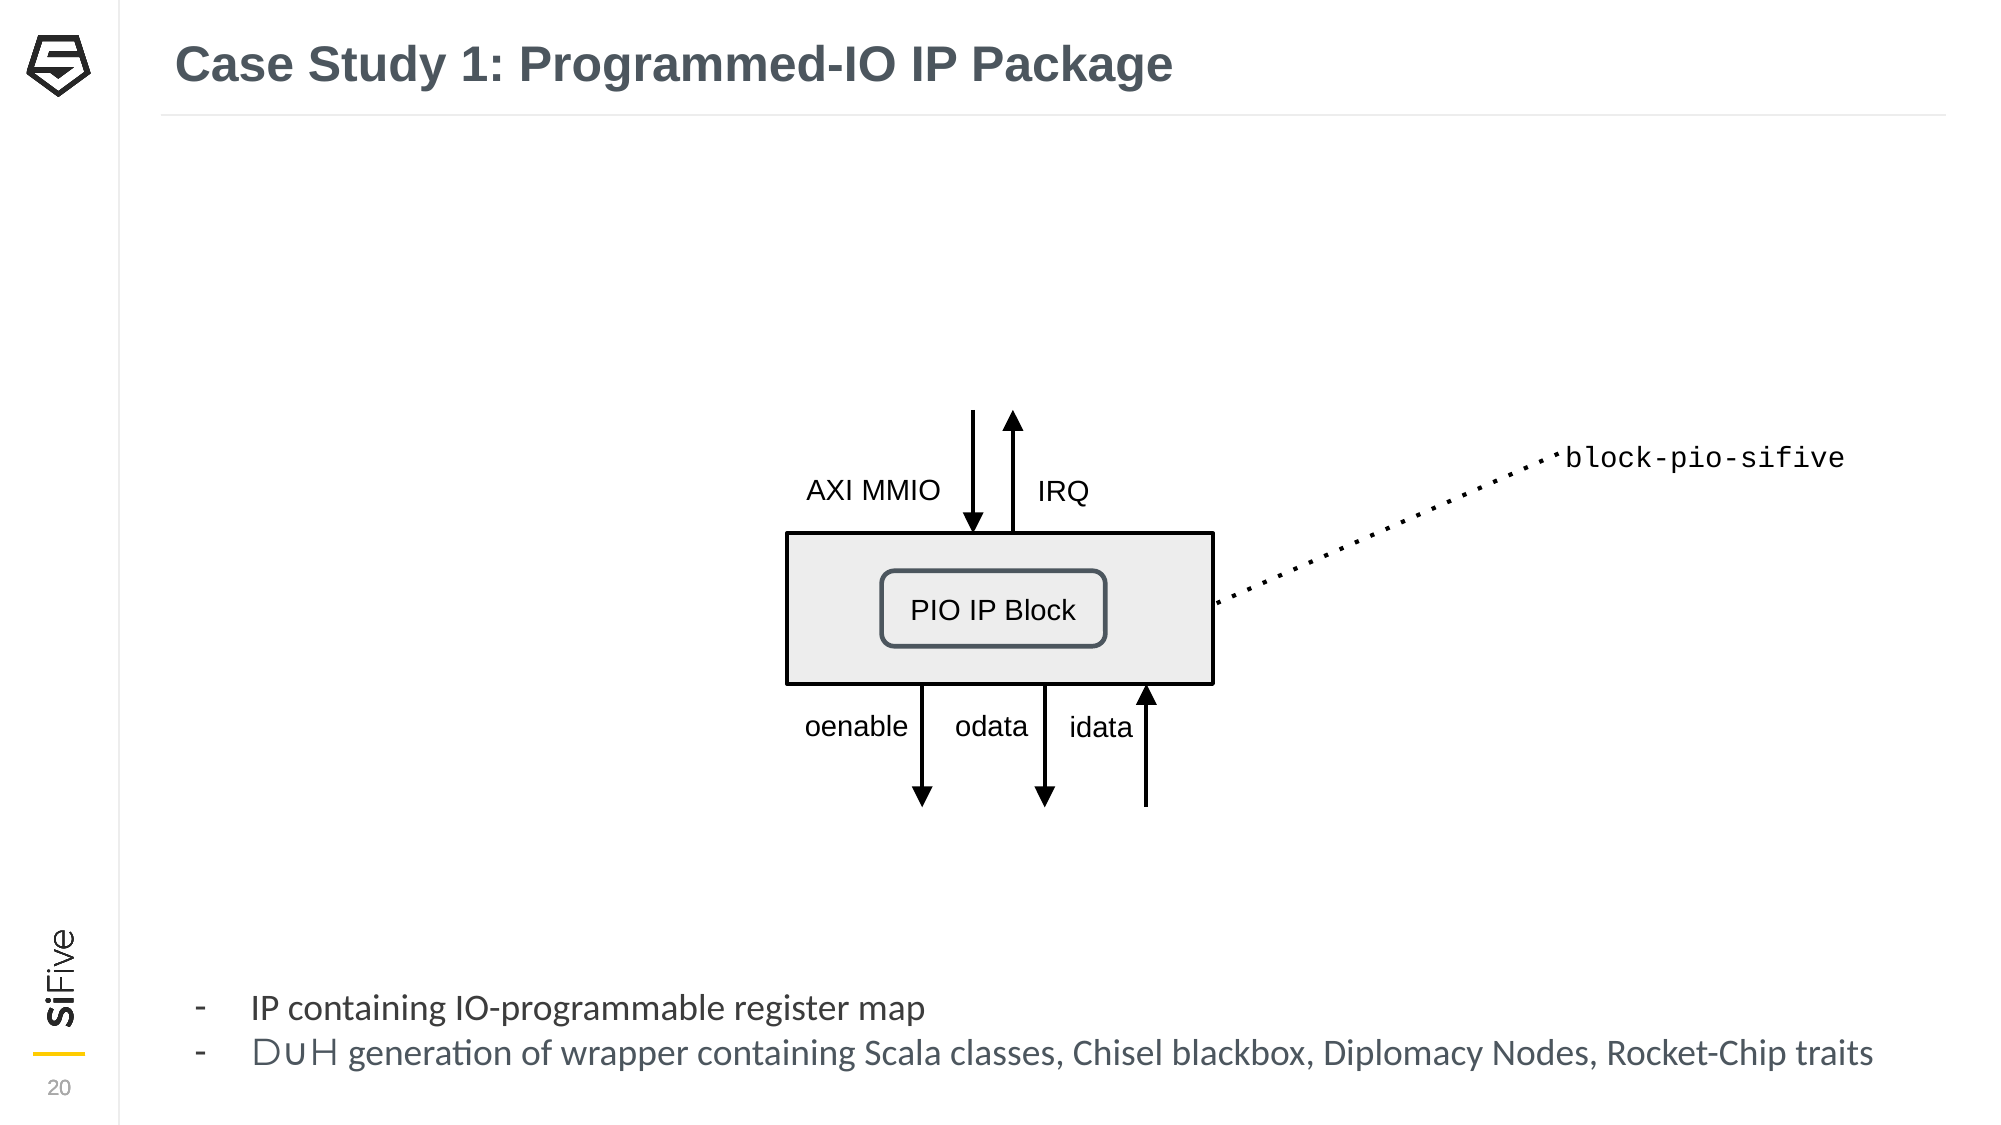

# Case Study 1: Programmed-IO IP Package
block-pio-sifive
AXI MMIO
IRQ

oenable
odata
idata
PIO IP Block
IP containing IO-programmable register map
D∪H generation of wrapper containing Scala classes, Chisel blackbox, Diplomacy Nodes, Rocket-Chip traits